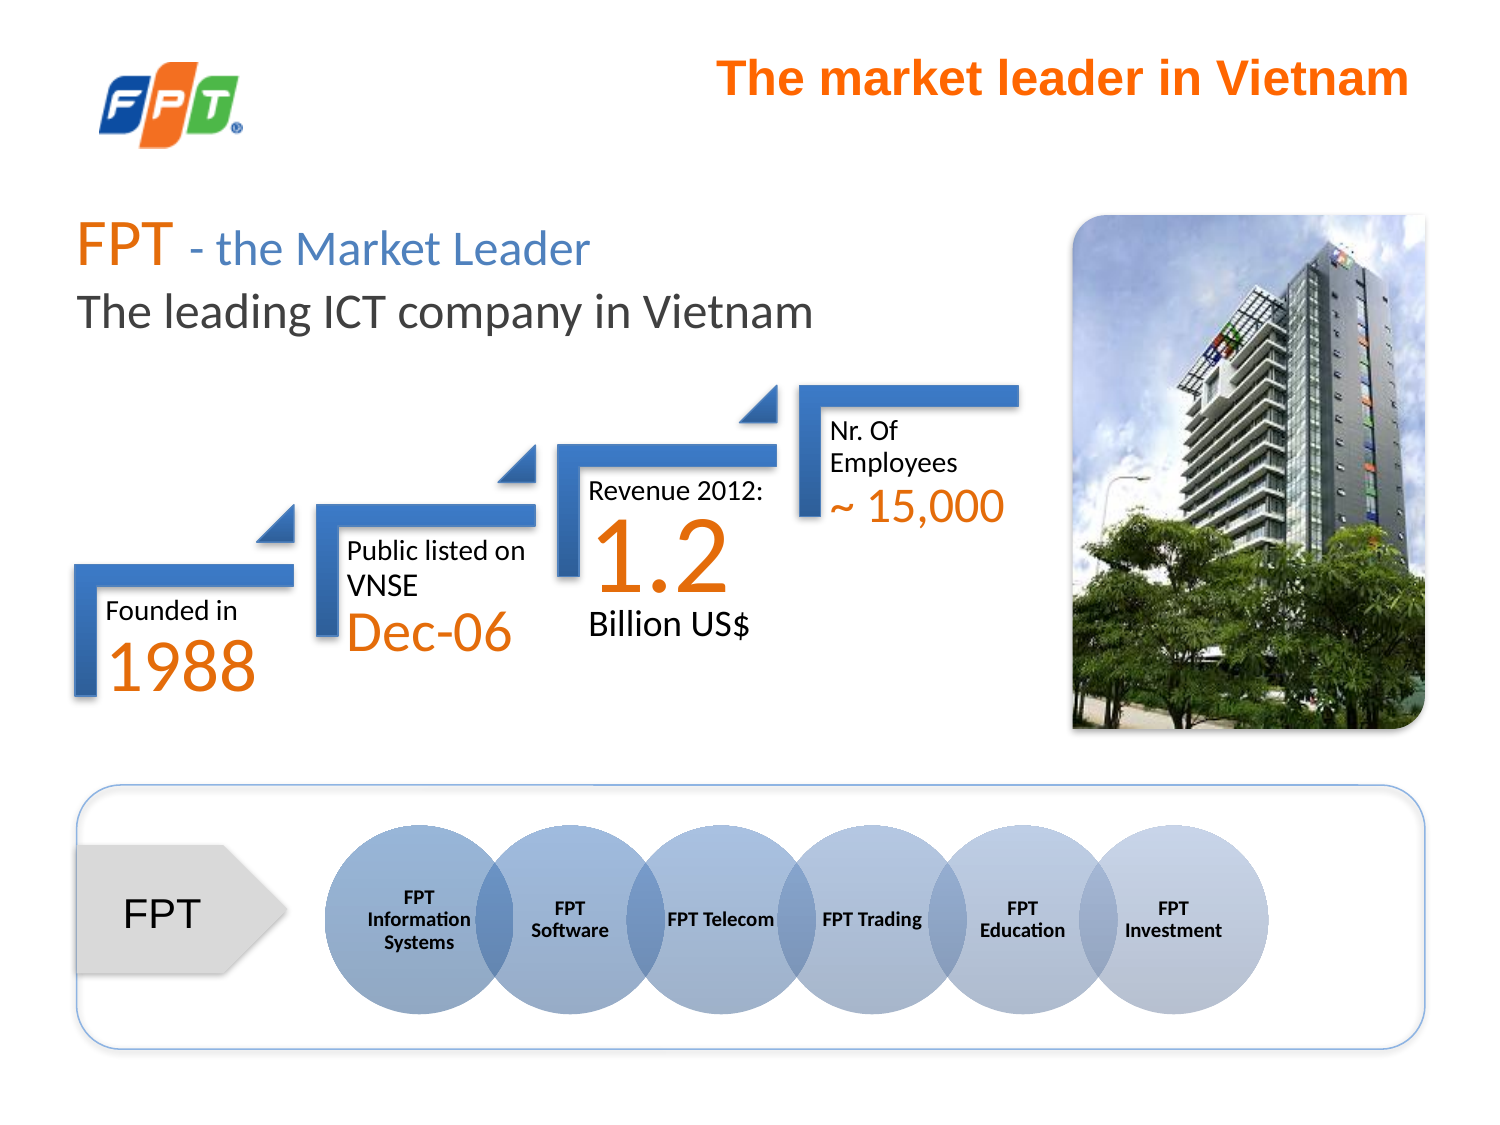

# The market leader in Vietnam
FPT - the Market Leader
The leading ICT company in Vietnam

Founded in 1988
Public listed on
VNSE
Dec-06
Revenue 2012:
1.2 Billion US$
Nr. Of Employees
~ 15,000

FPT Information Systems
FPT Software
FPT Telecom
FPT Trading
FPT Education
FPT Investment

FPT